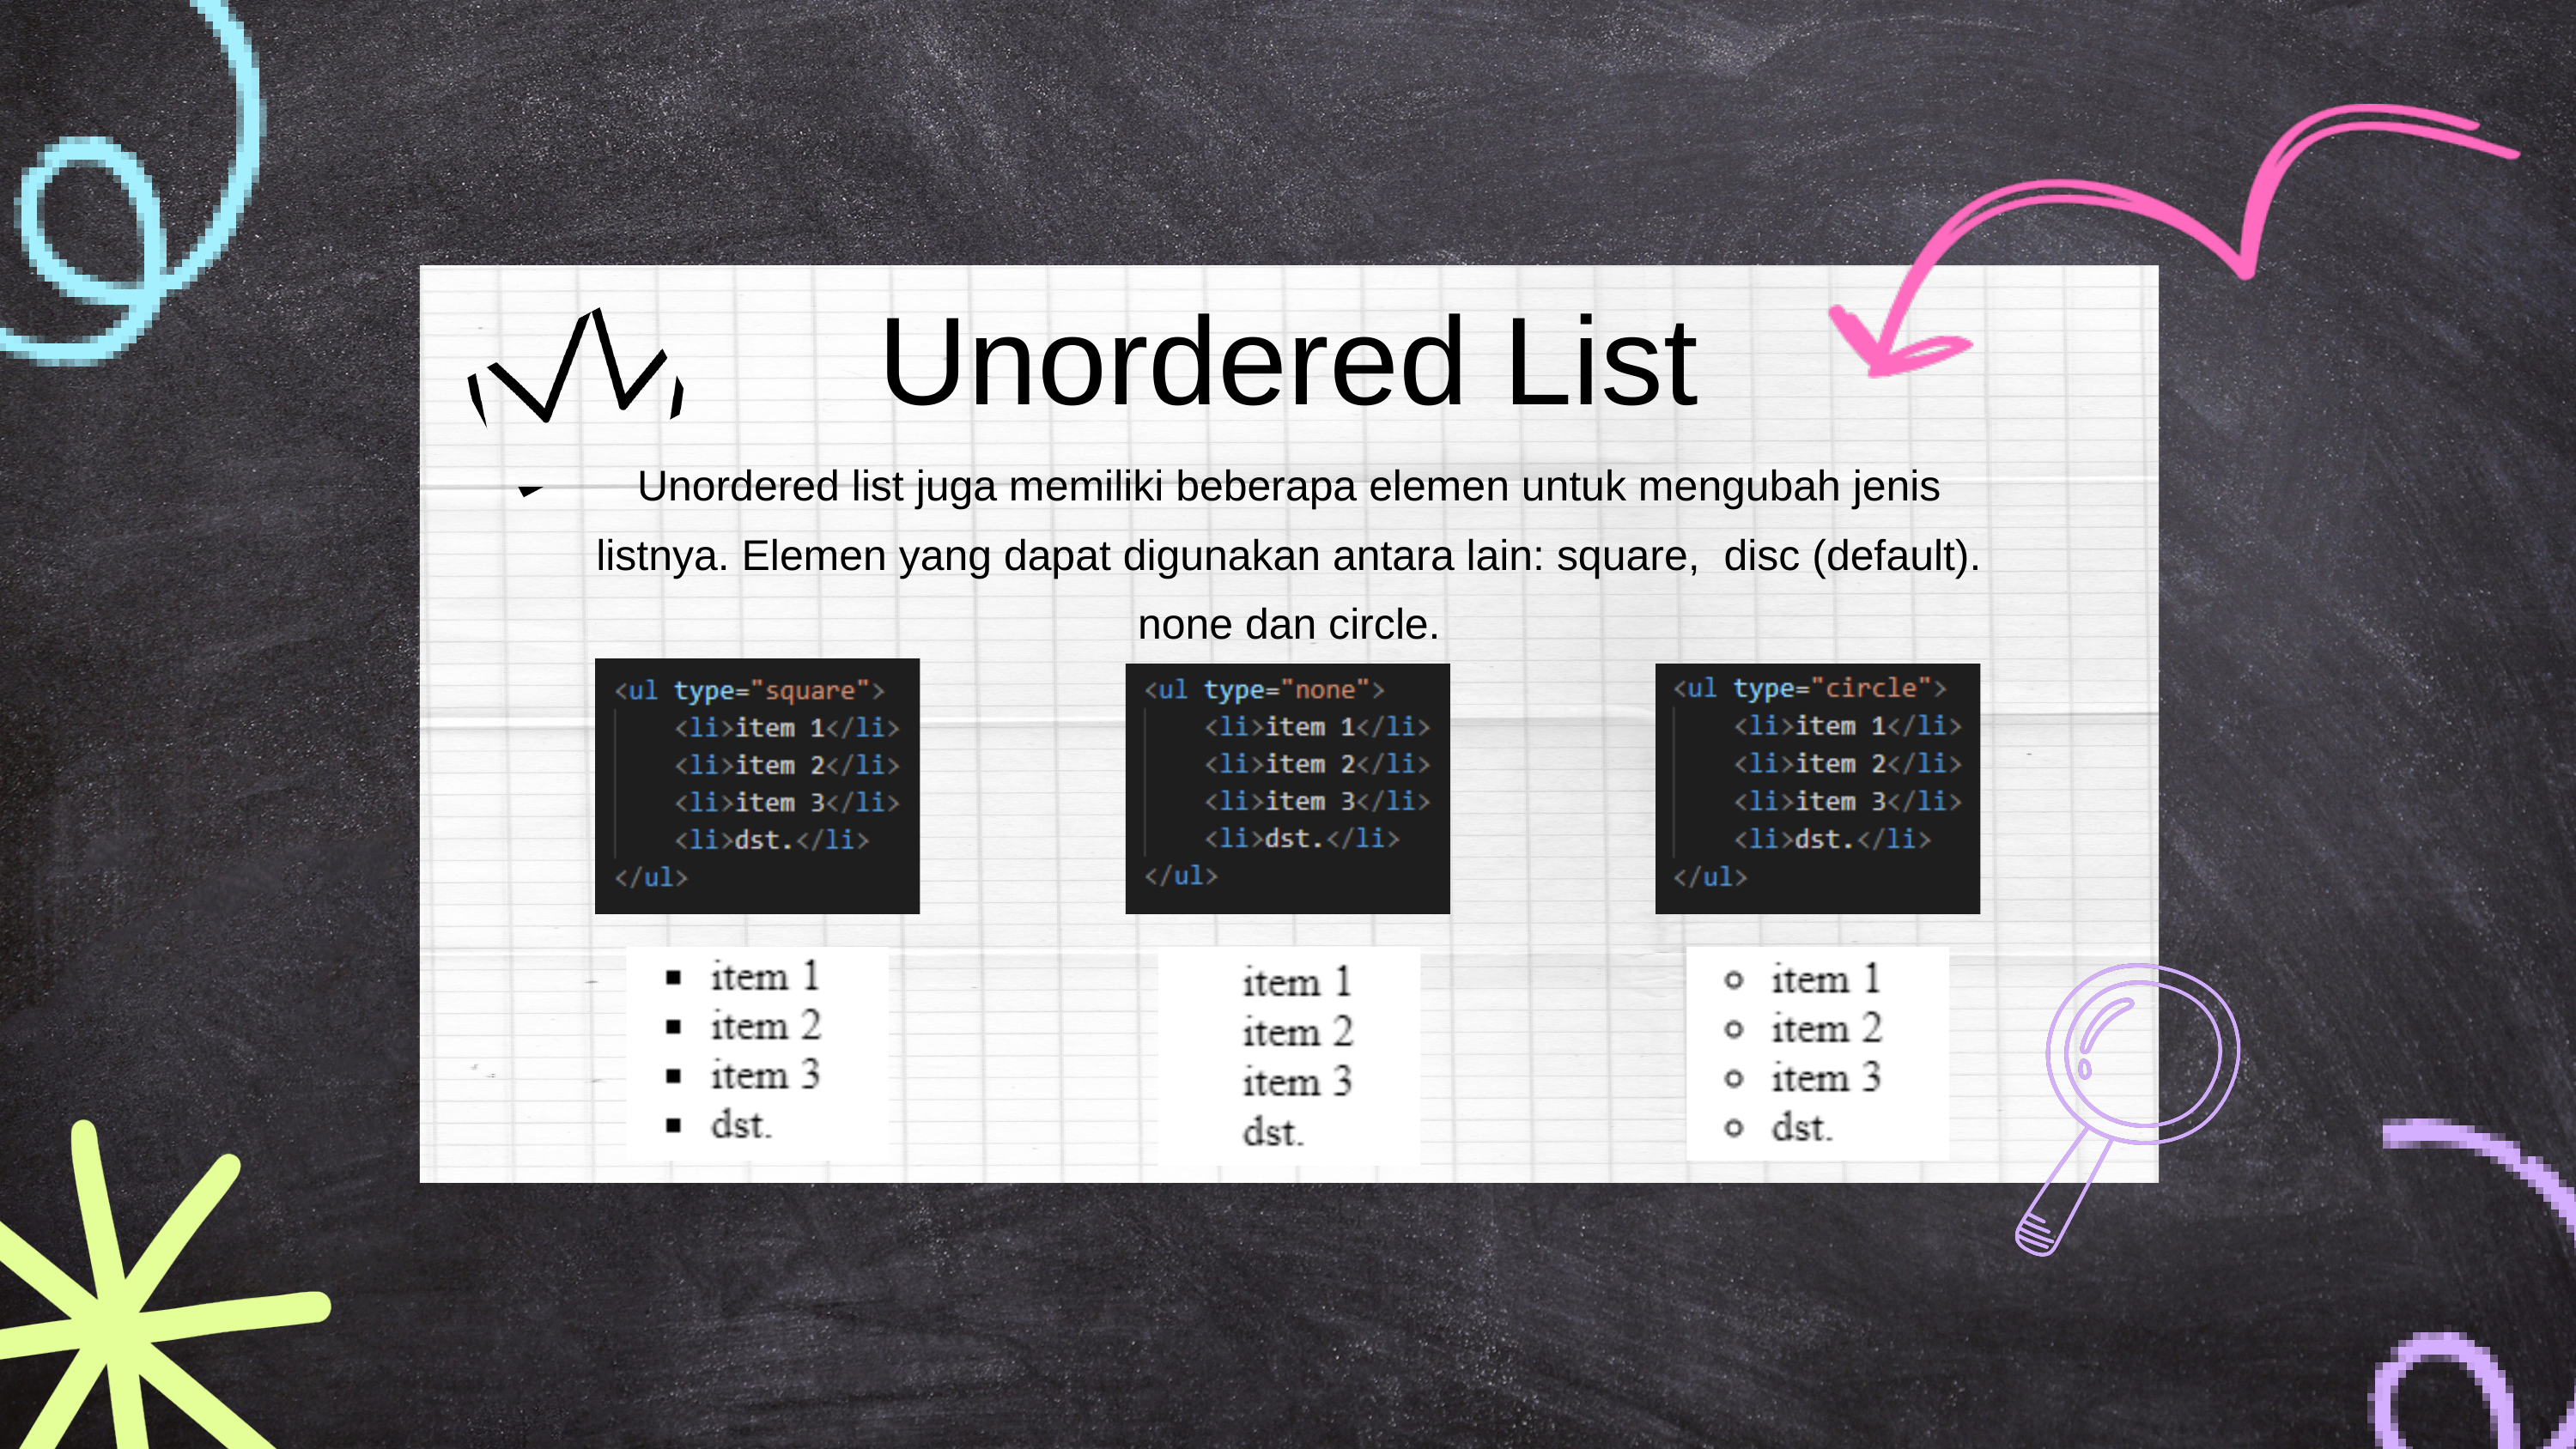

Unordered List

Unordered list juga memiliki beberapa elemen untuk mengubah jenis listnya. Elemen yang dapat digunakan antara lain: square,  disc (default). none dan circle.